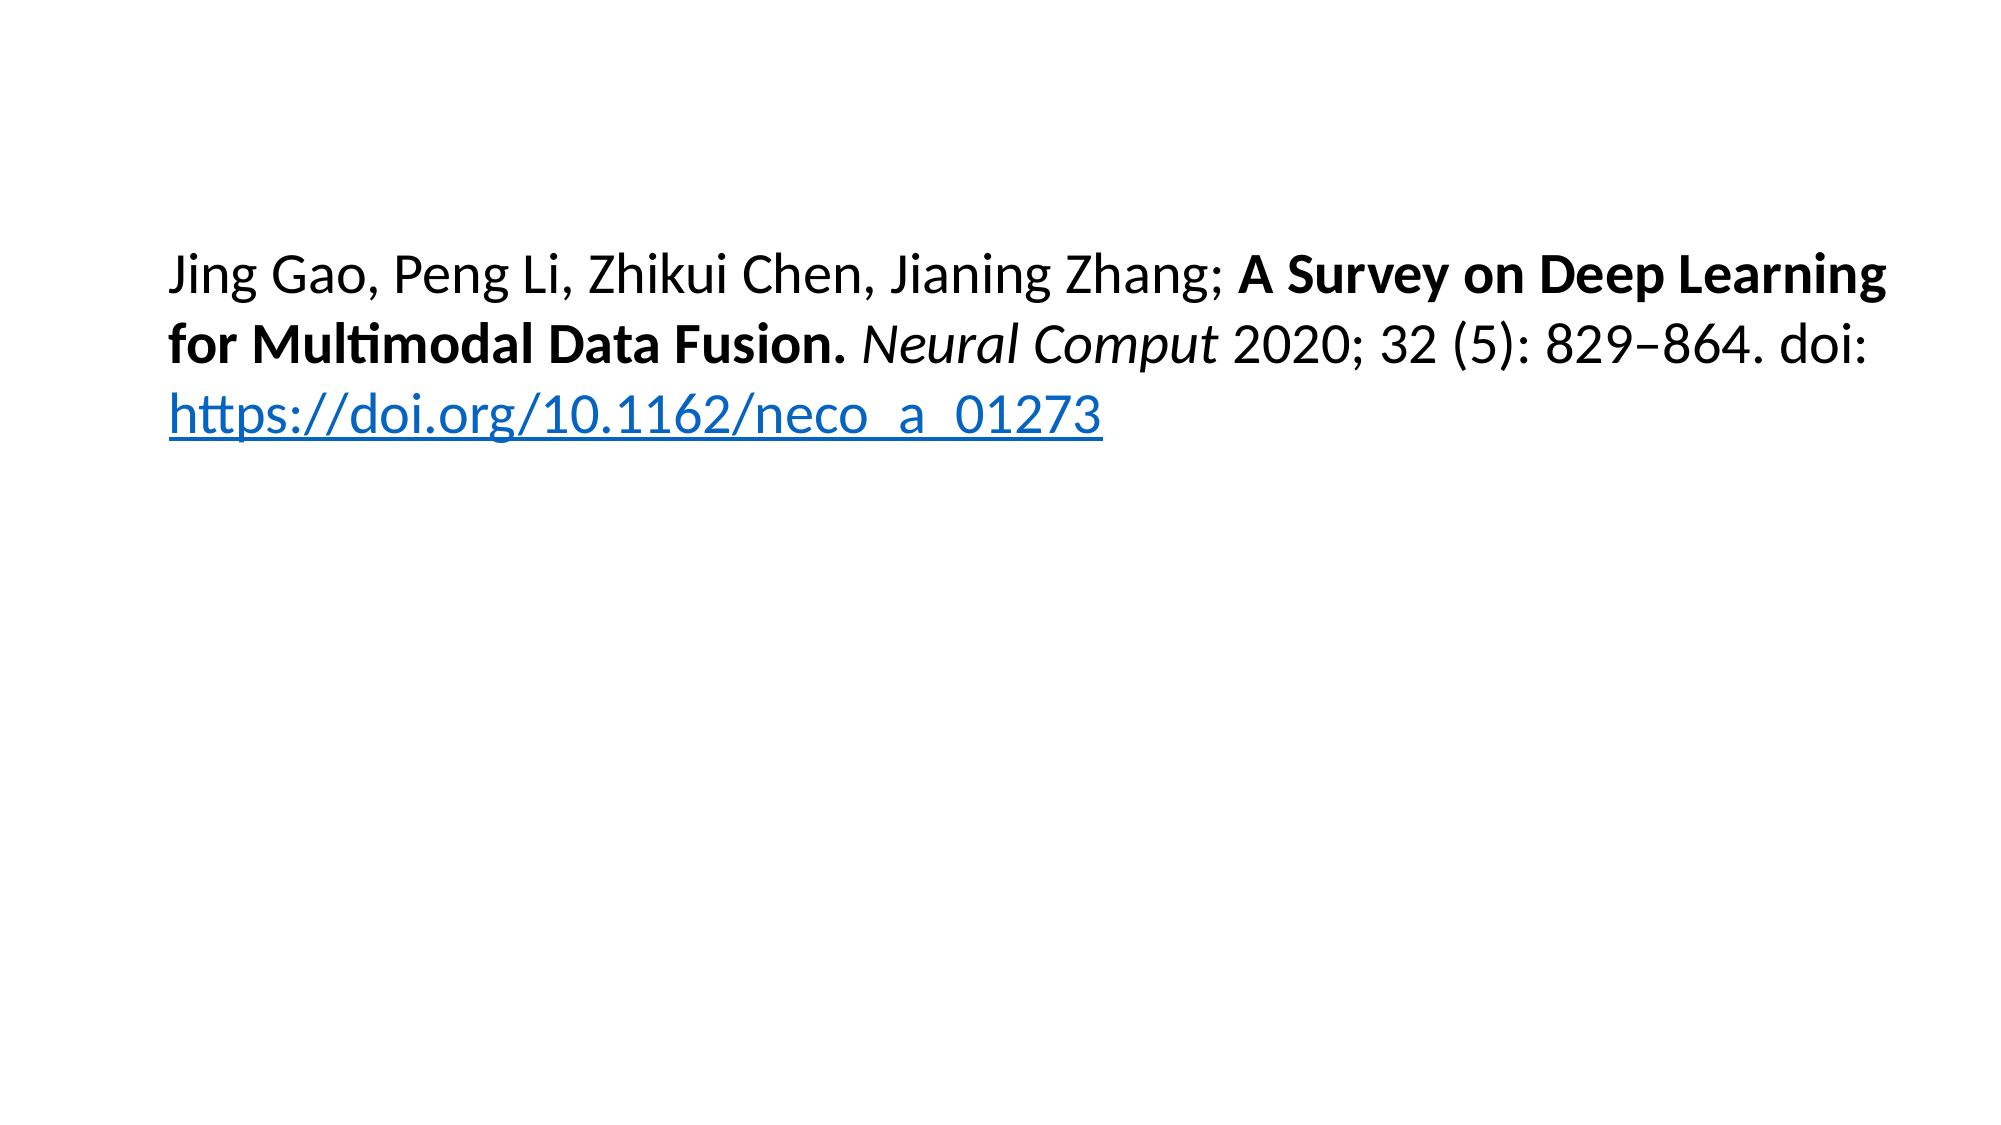

Jing Gao, Peng Li, Zhikui Chen, Jianing Zhang; A Survey on Deep Learning for Multimodal Data Fusion. Neural Comput 2020; 32 (5): 829–864. doi: https://doi.org/10.1162/neco_a_01273